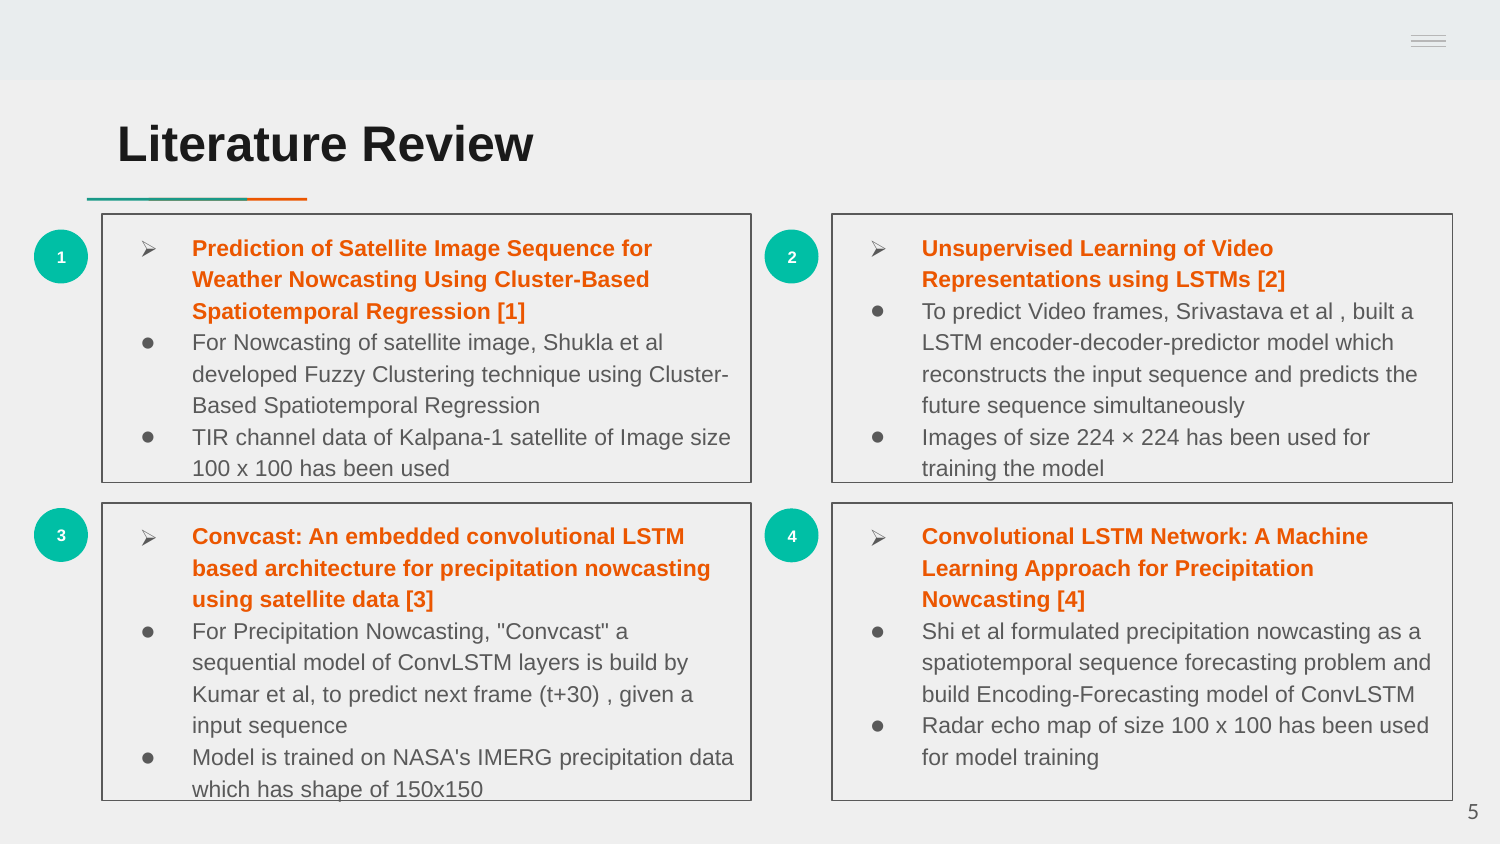

# Literature Review
Prediction of Satellite Image Sequence for Weather Nowcasting Using Cluster-Based Spatiotemporal Regression [1]
For Nowcasting of satellite image, Shukla et al developed Fuzzy Clustering technique using Cluster-Based Spatiotemporal Regression
TIR channel data of Kalpana-1 satellite of Image size 100 x 100 has been used

Unsupervised Learning of Video Representations using LSTMs [2]
To predict Video frames, Srivastava et al , built a LSTM encoder-decoder-predictor model which reconstructs the input sequence and predicts the future sequence simultaneously
Images of size 224 × 224 has been used for training the model
1
2
Convcast: An embedded convolutional LSTM based architecture for precipitation nowcasting using satellite data [3]
For Precipitation Nowcasting, "Convcast" a sequential model of ConvLSTM layers is build by Kumar et al, to predict next frame (t+30) , given a input sequence
Model is trained on NASA's IMERG precipitation data which has shape of 150x150
Convolutional LSTM Network: A Machine Learning Approach for Precipitation Nowcasting [4]
Shi et al formulated precipitation nowcasting as a spatiotemporal sequence forecasting problem and build Encoding-Forecasting model of ConvLSTM
Radar echo map of size 100 x 100 has been used for model training
3
4
5